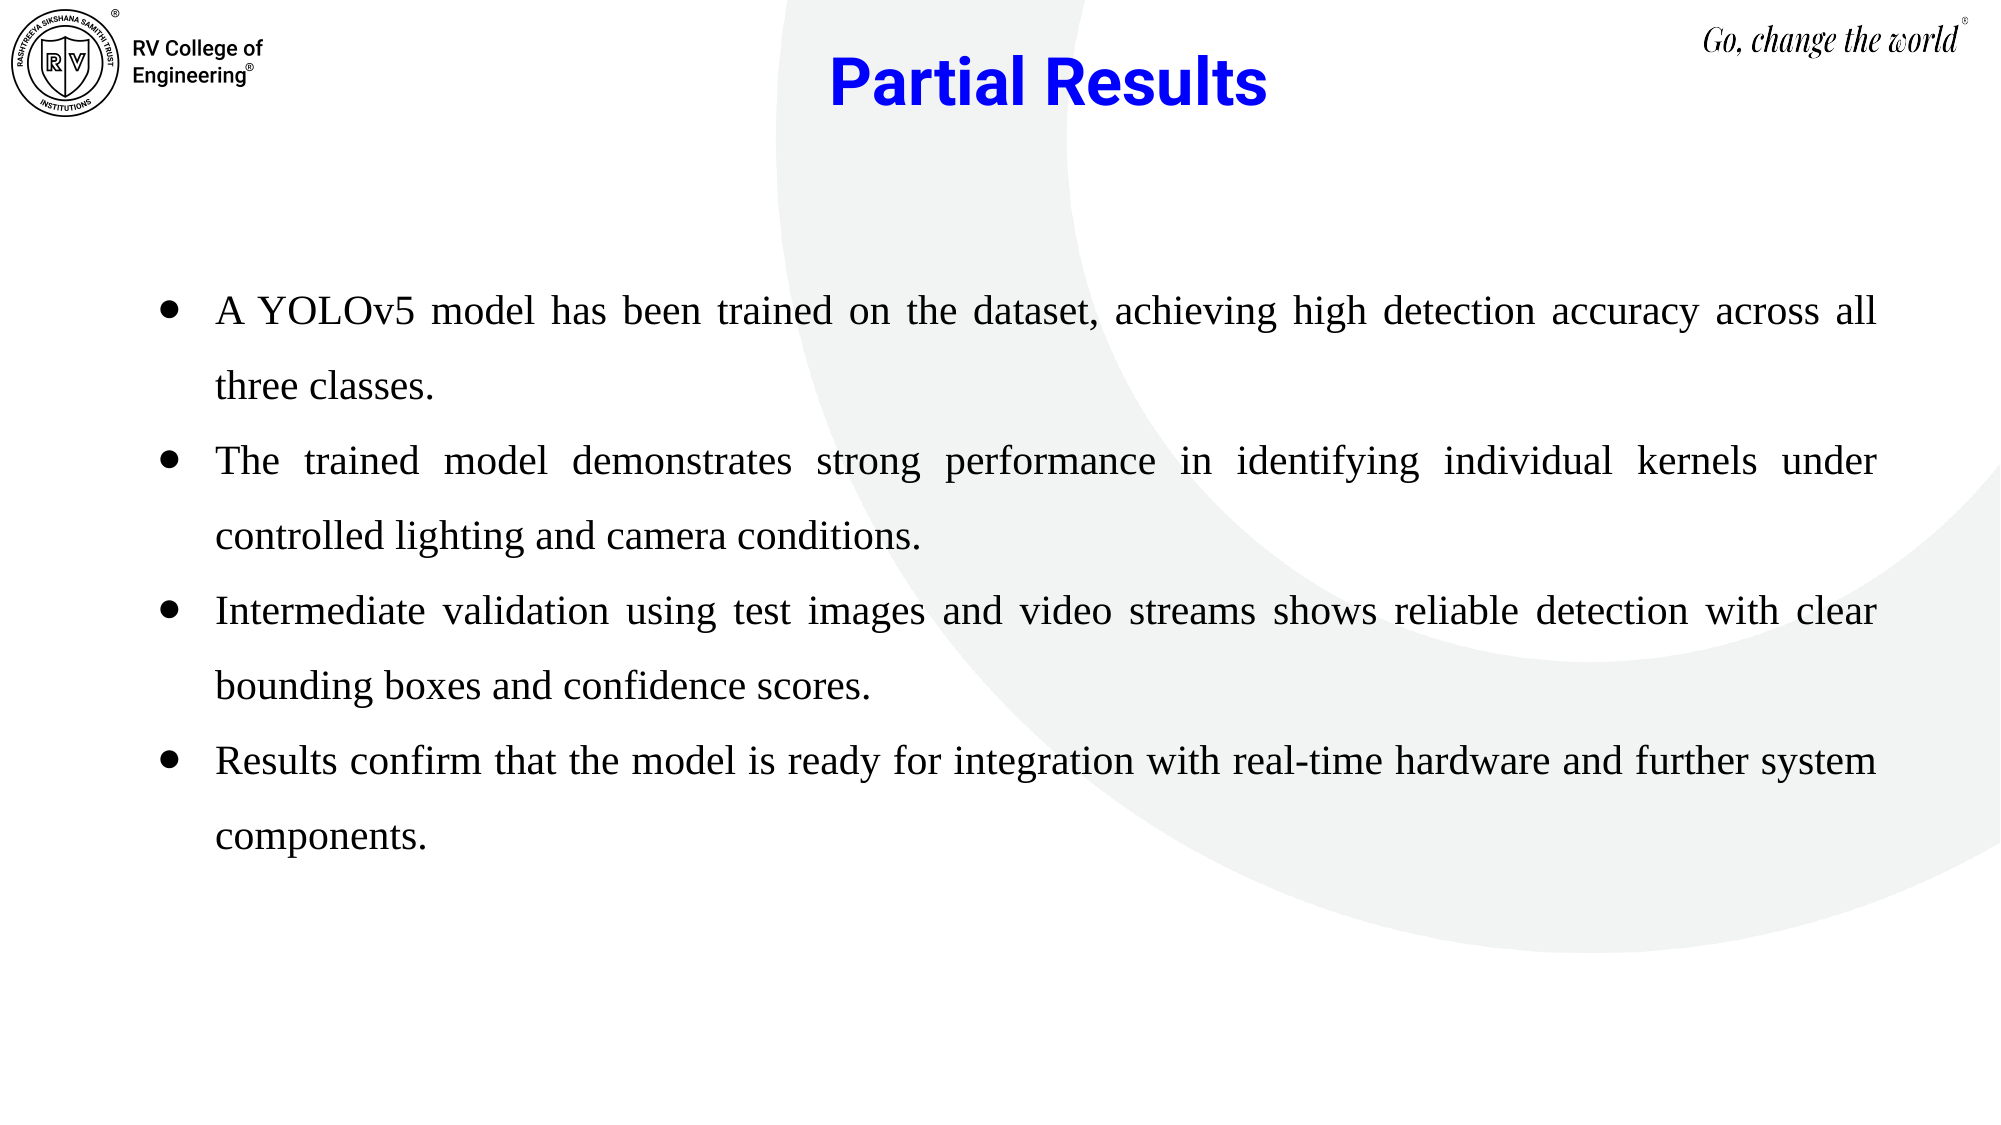

# Partial Results
A YOLOv5 model has been trained on the dataset, achieving high detection accuracy across all three classes.
The trained model demonstrates strong performance in identifying individual kernels under controlled lighting and camera conditions.
Intermediate validation using test images and video streams shows reliable detection with clear bounding boxes and confidence scores.
Results confirm that the model is ready for integration with real-time hardware and further system components.